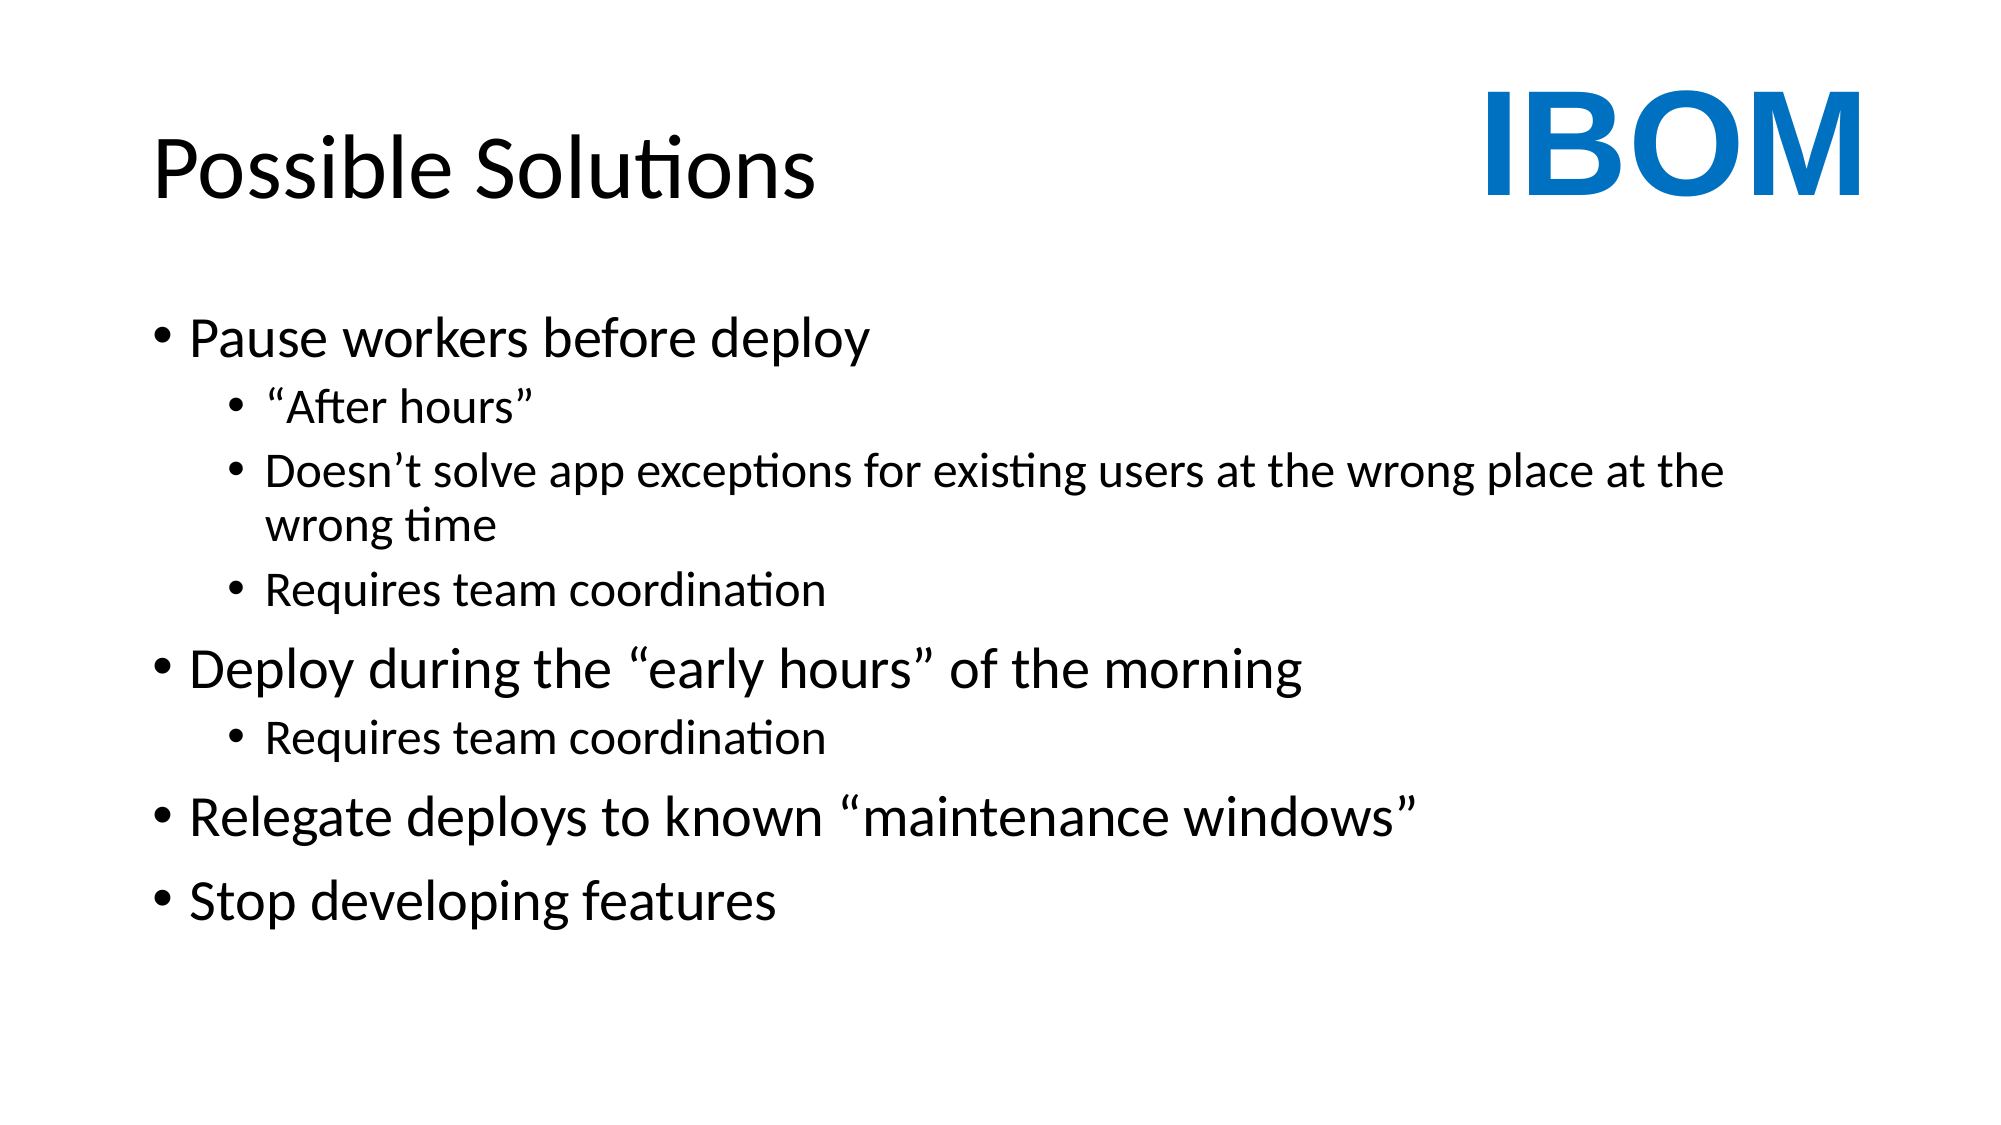

IBOM
# Possible Solutions
Pause workers before deploy
“After hours”
Doesn’t solve app exceptions for existing users at the wrong place at the wrong time
Requires team coordination
Deploy during the “early hours” of the morning
Requires team coordination
Relegate deploys to known “maintenance windows”
Stop developing features